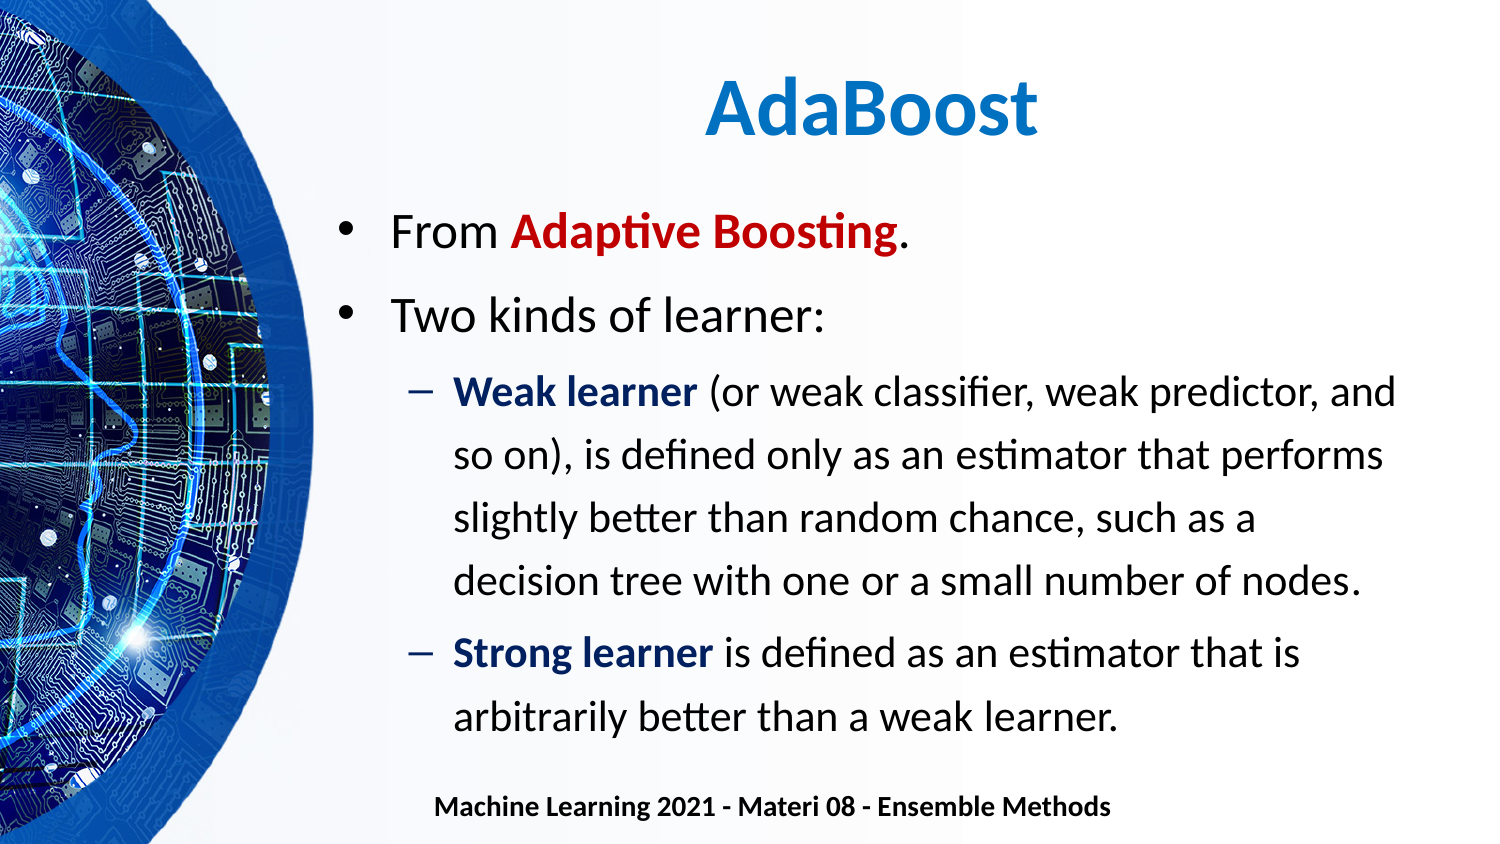

# AdaBoost
From Adaptive Boosting.
Two kinds of learner:
Weak learner (or weak classifier, weak predictor, and so on), is defined only as an estimator that performs slightly better than random chance, such as a decision tree with one or a small number of nodes.
Strong learner is defined as an estimator that is arbitrarily better than a weak learner.
Machine Learning 2021 - Materi 08 - Ensemble Methods
17